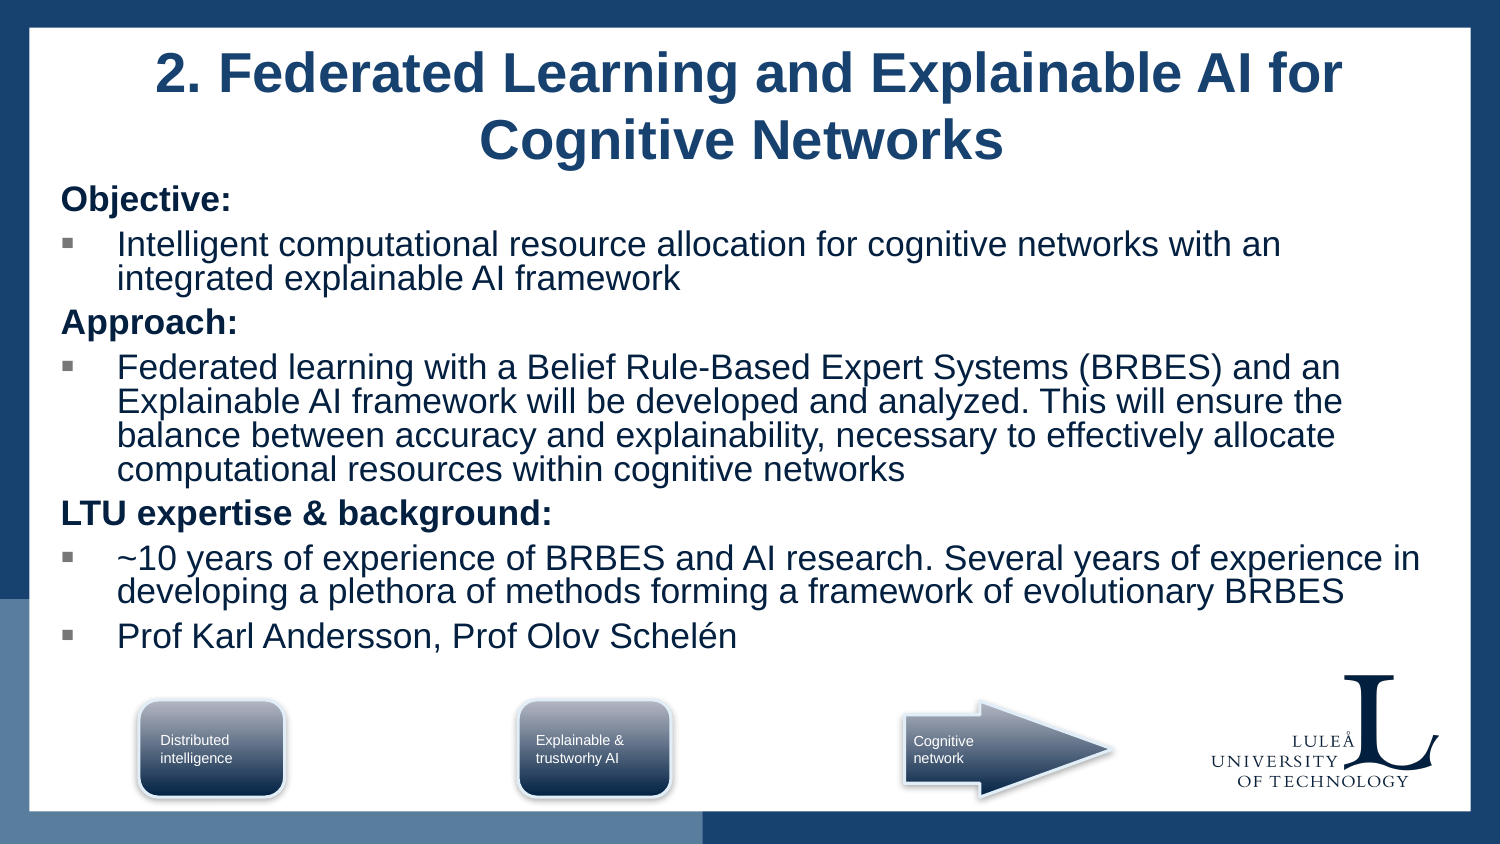

# 2. Federated Learning and Explainable AI for Cognitive Networks ​
Objective:
Intelligent computational resource allocation for cognitive networks with an integrated explainable AI framework
Approach:
Federated learning with a Belief Rule-Based Expert Systems (BRBES) and an Explainable AI framework will be developed and analyzed. This will ensure the balance between accuracy and explainability, necessary to effectively allocate computational resources within cognitive networks
LTU expertise & background:
~10 years of experience of BRBES and AI research​. Several years of experience in developing ​a plethora of methods forming a framework of ​evolutionary BRBES
​Prof Karl Andersson, Prof Olov Schelén

Distributed​
intelligence​

Explainable &​
trustworhy AI​

Cognitive​
network​
50